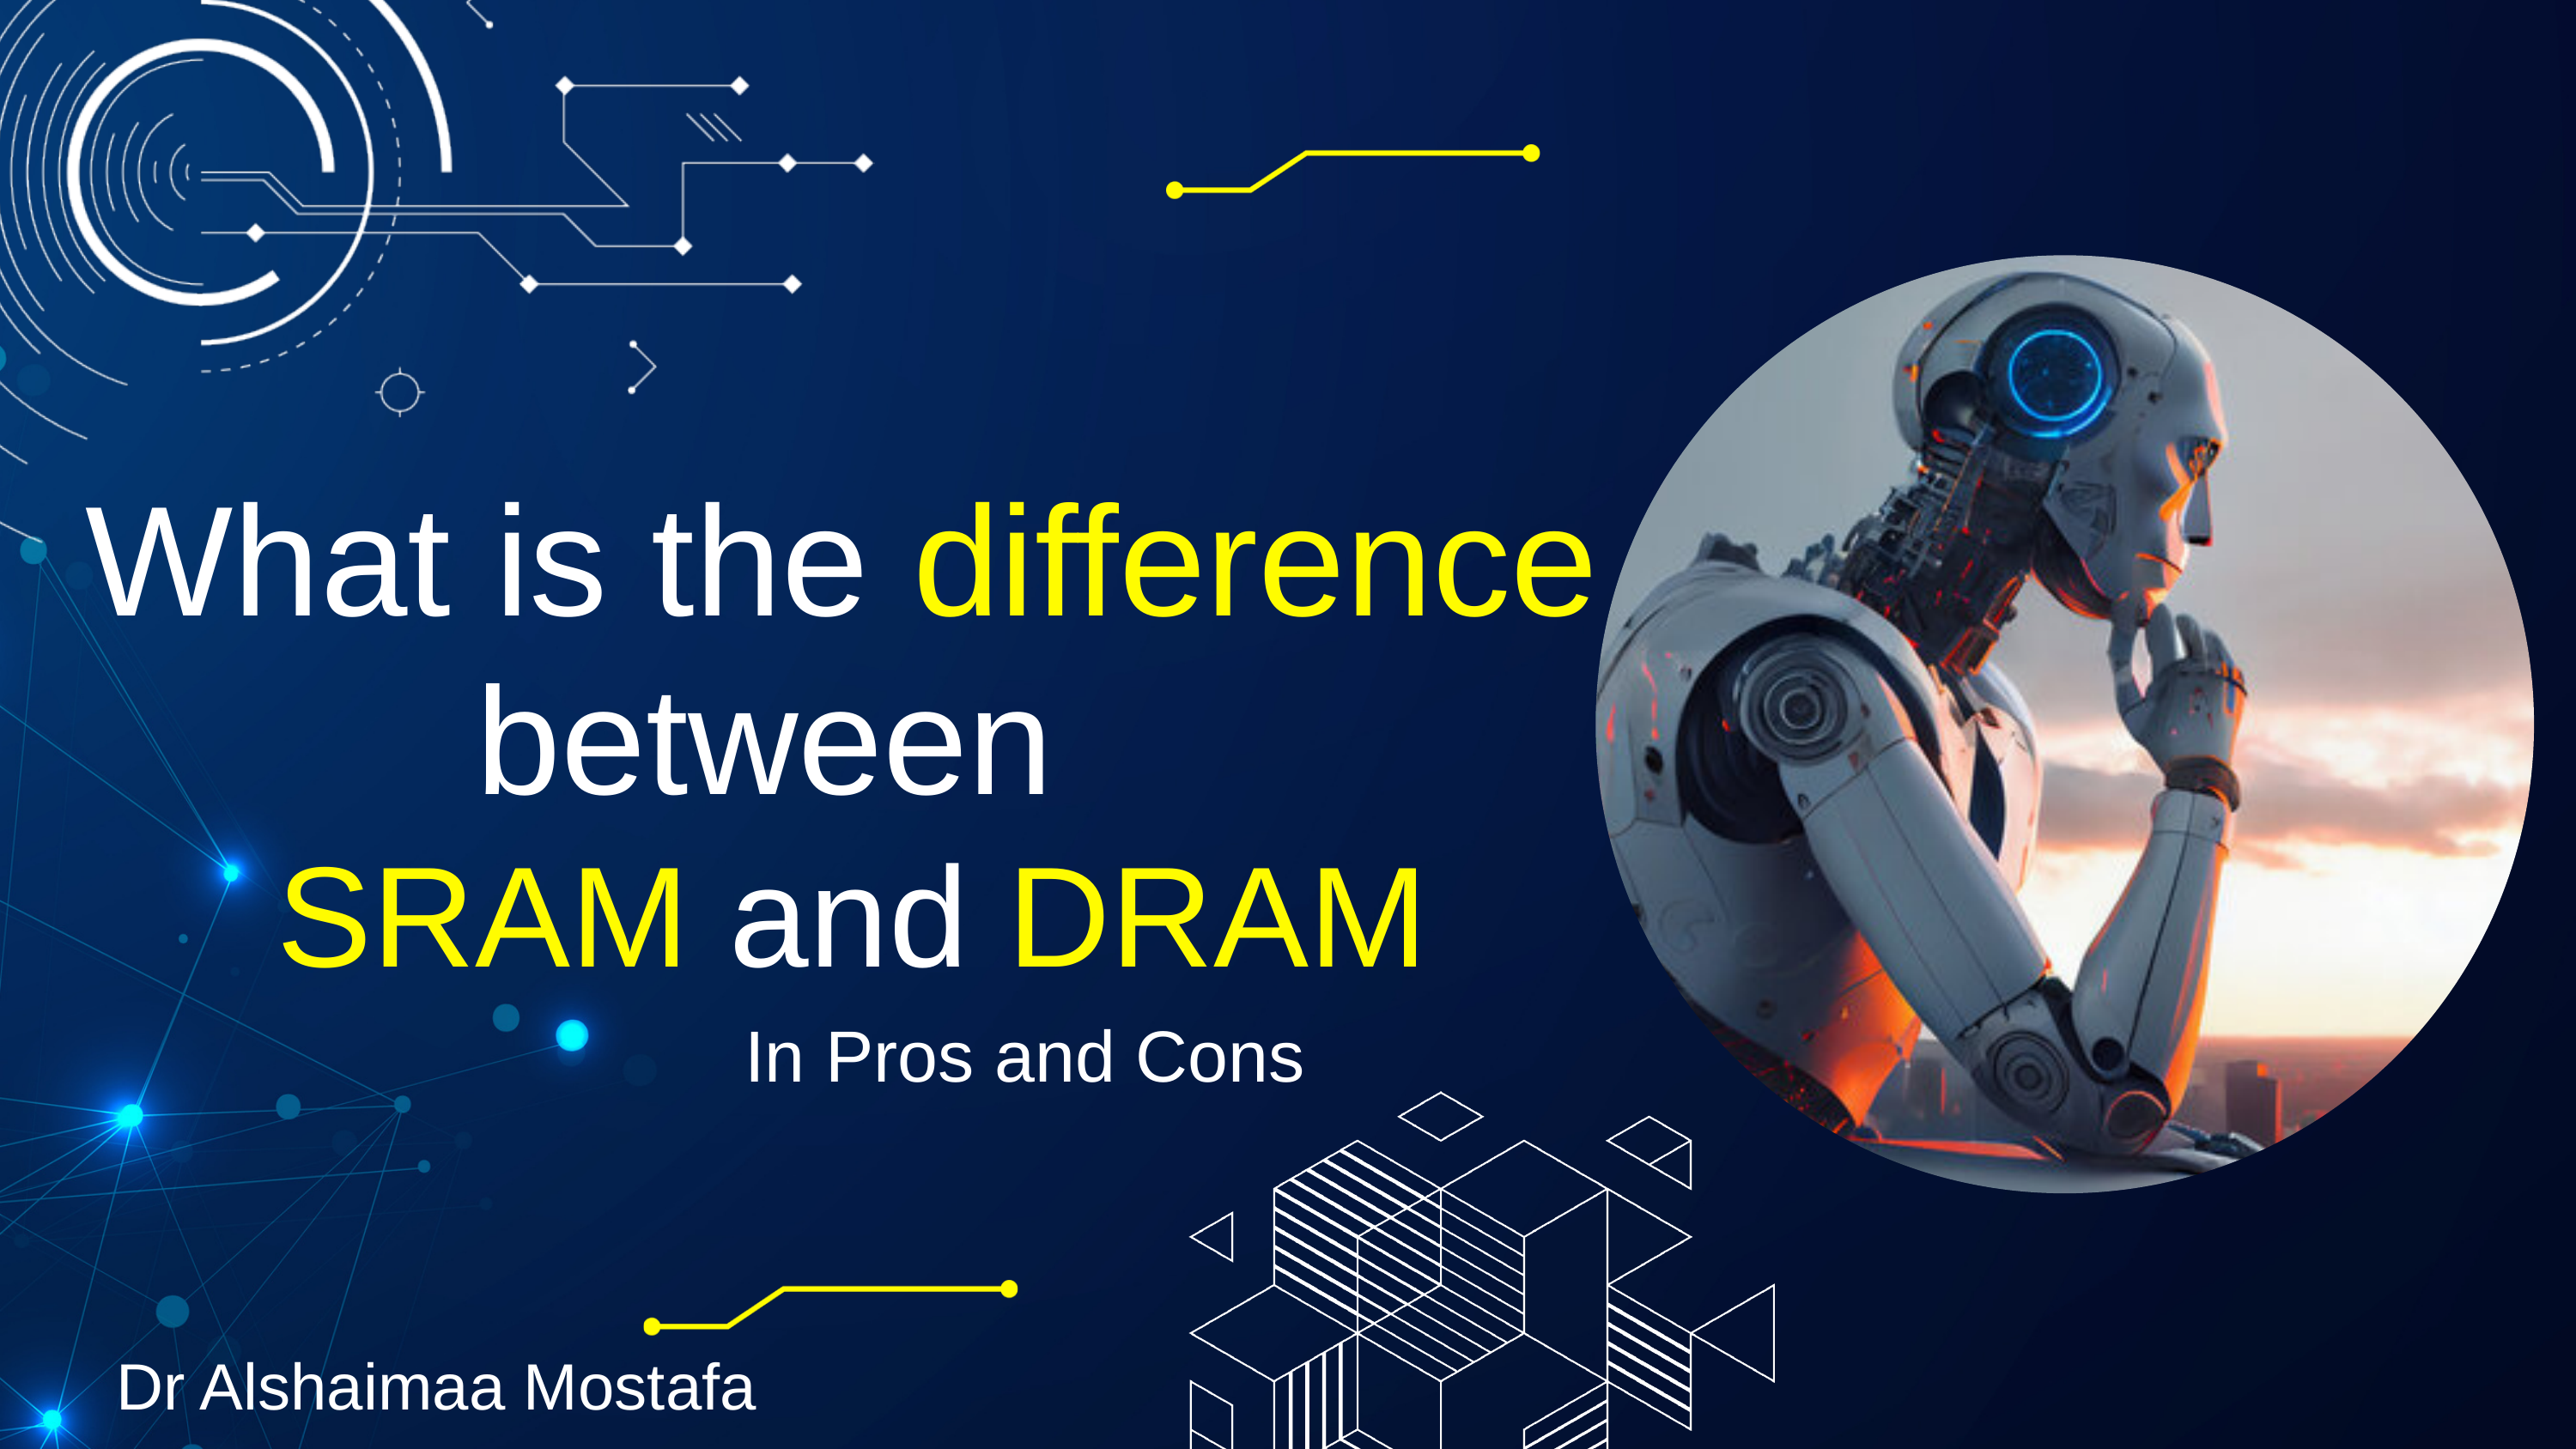

What is the difference
between
SRAM and DRAM
In Pros and Cons

Dr Alshaimaa Mostafa